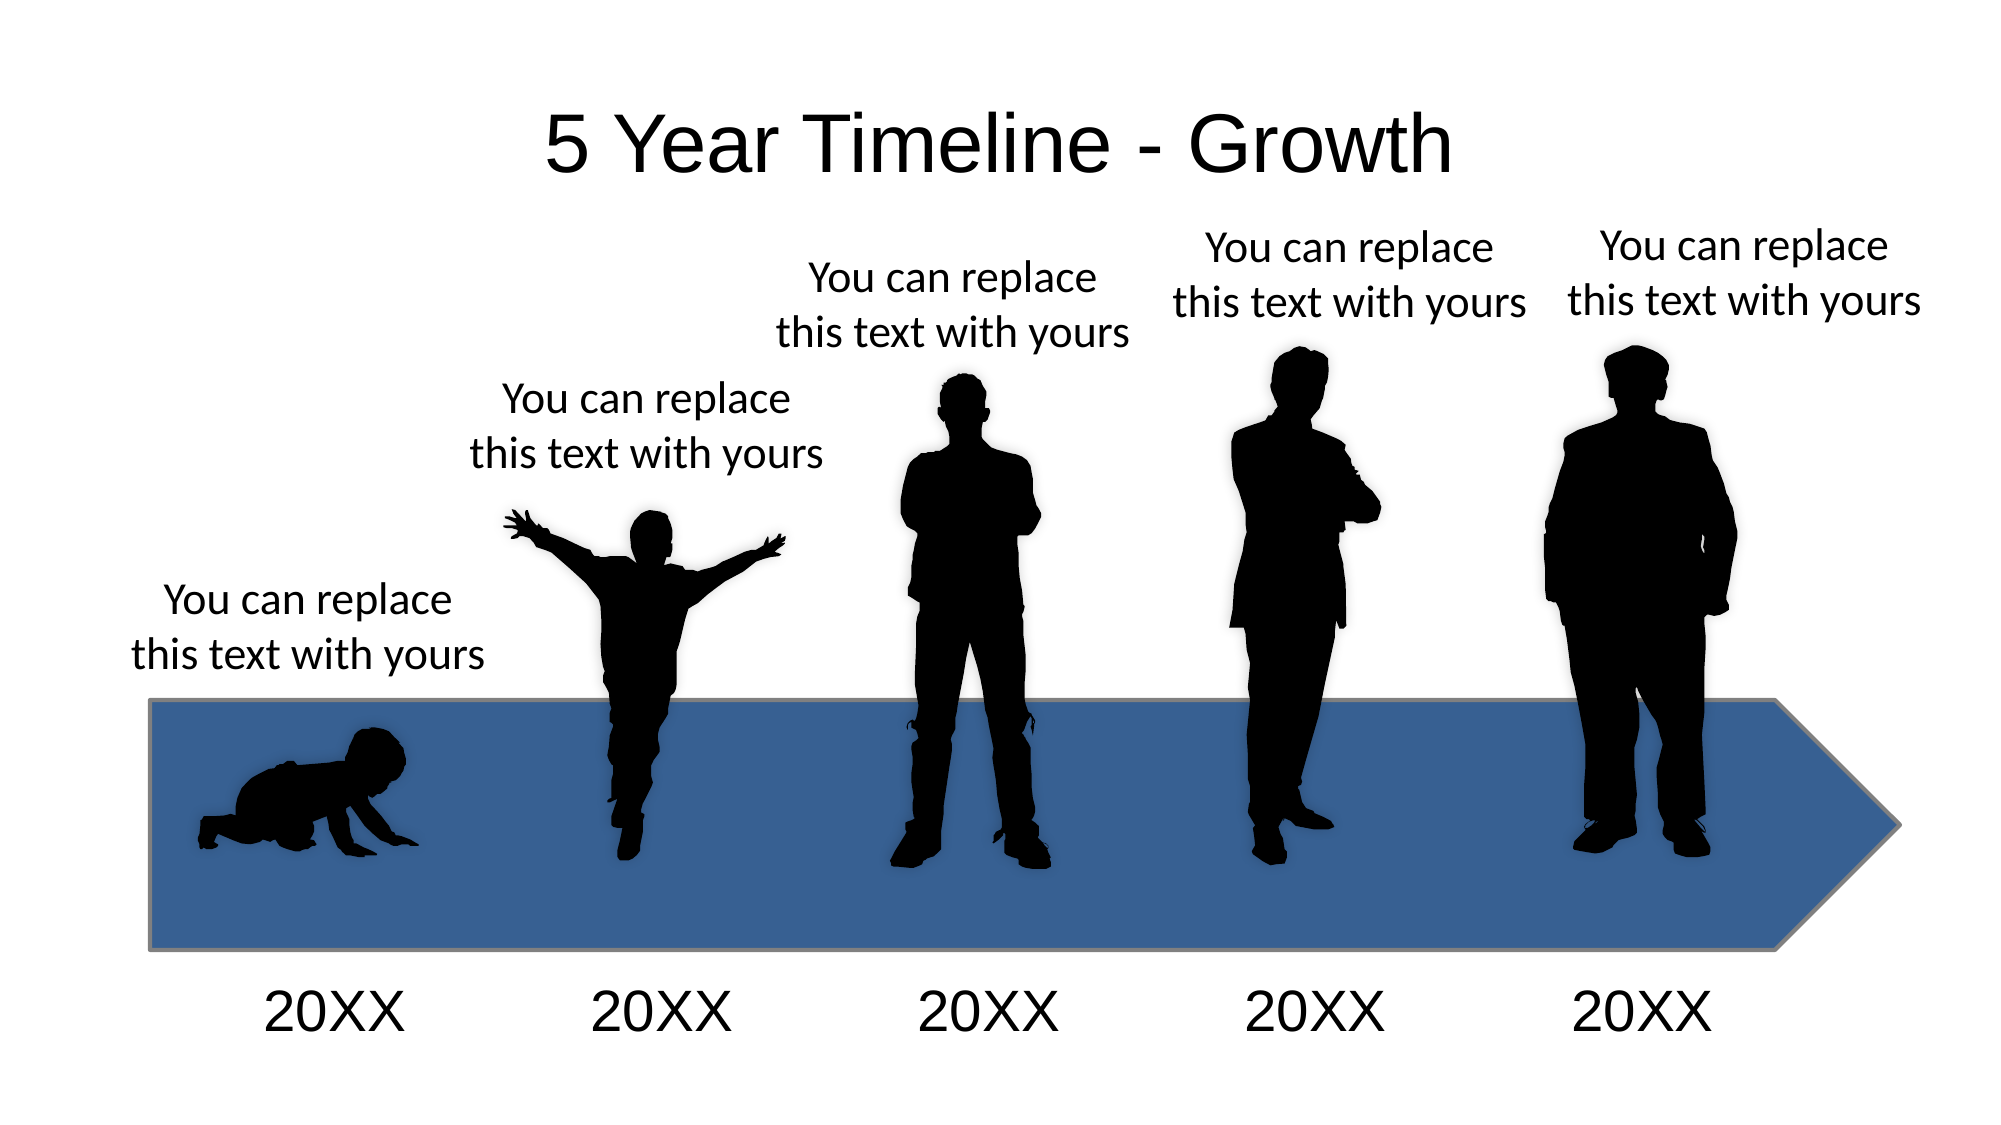

# 5 Year Timeline - Growth
You can replace this text with yours
You can replace this text with yours
You can replace this text with yours

You can replace this text with yours
You can replace this text with yours

20XX
20XX
20XX
20XX
20XX